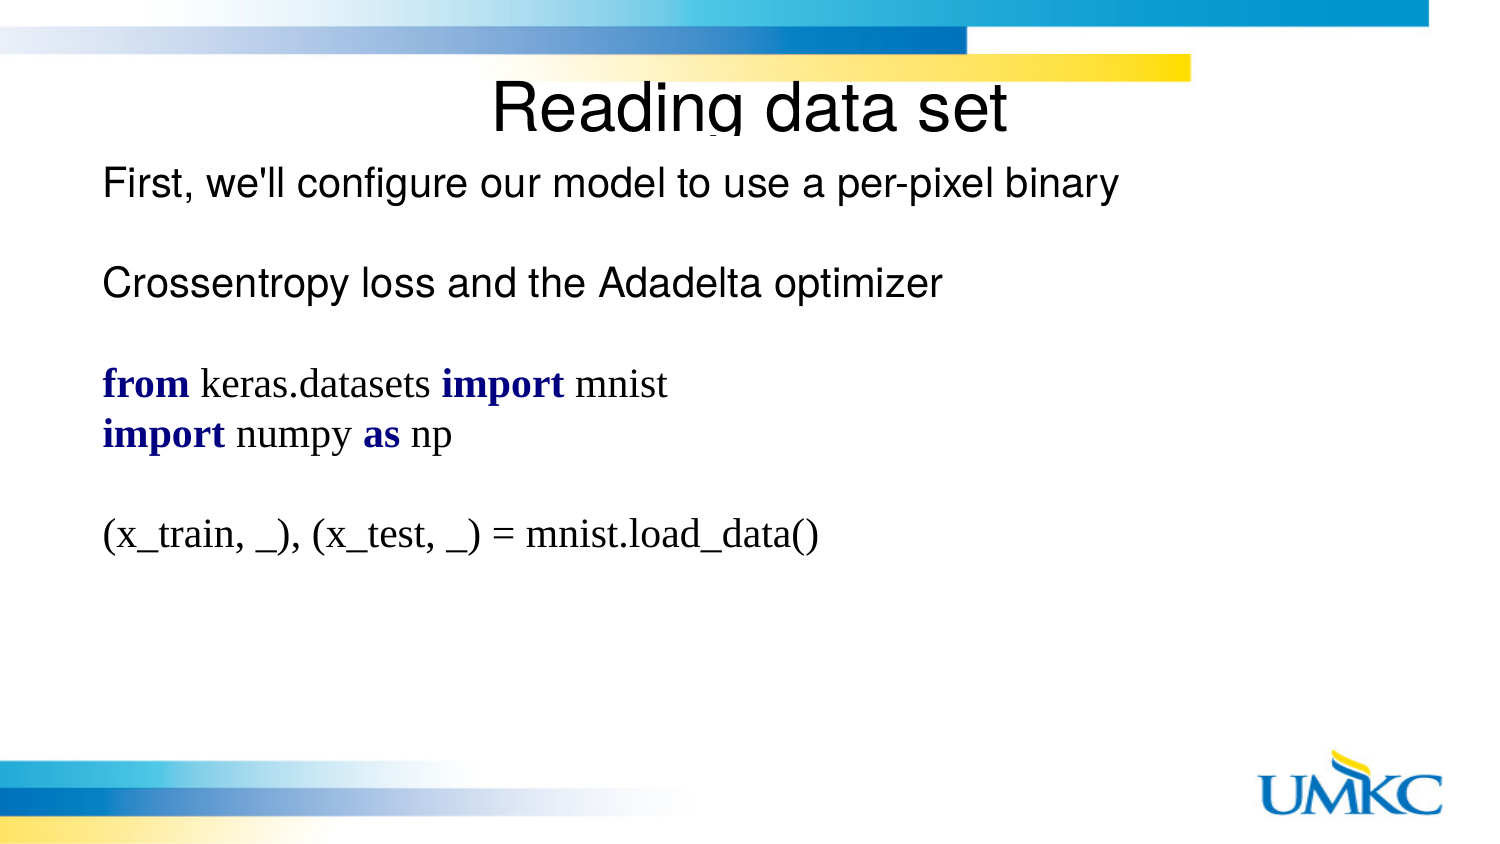

# Reading data set
First, we'll configure our model to use a per-pixel binary

Crossentropy loss and the Adadelta optimizer

from keras.datasets import mnist
import numpy as np

(x_train, _), (x_test, _) = mnist.load_data()